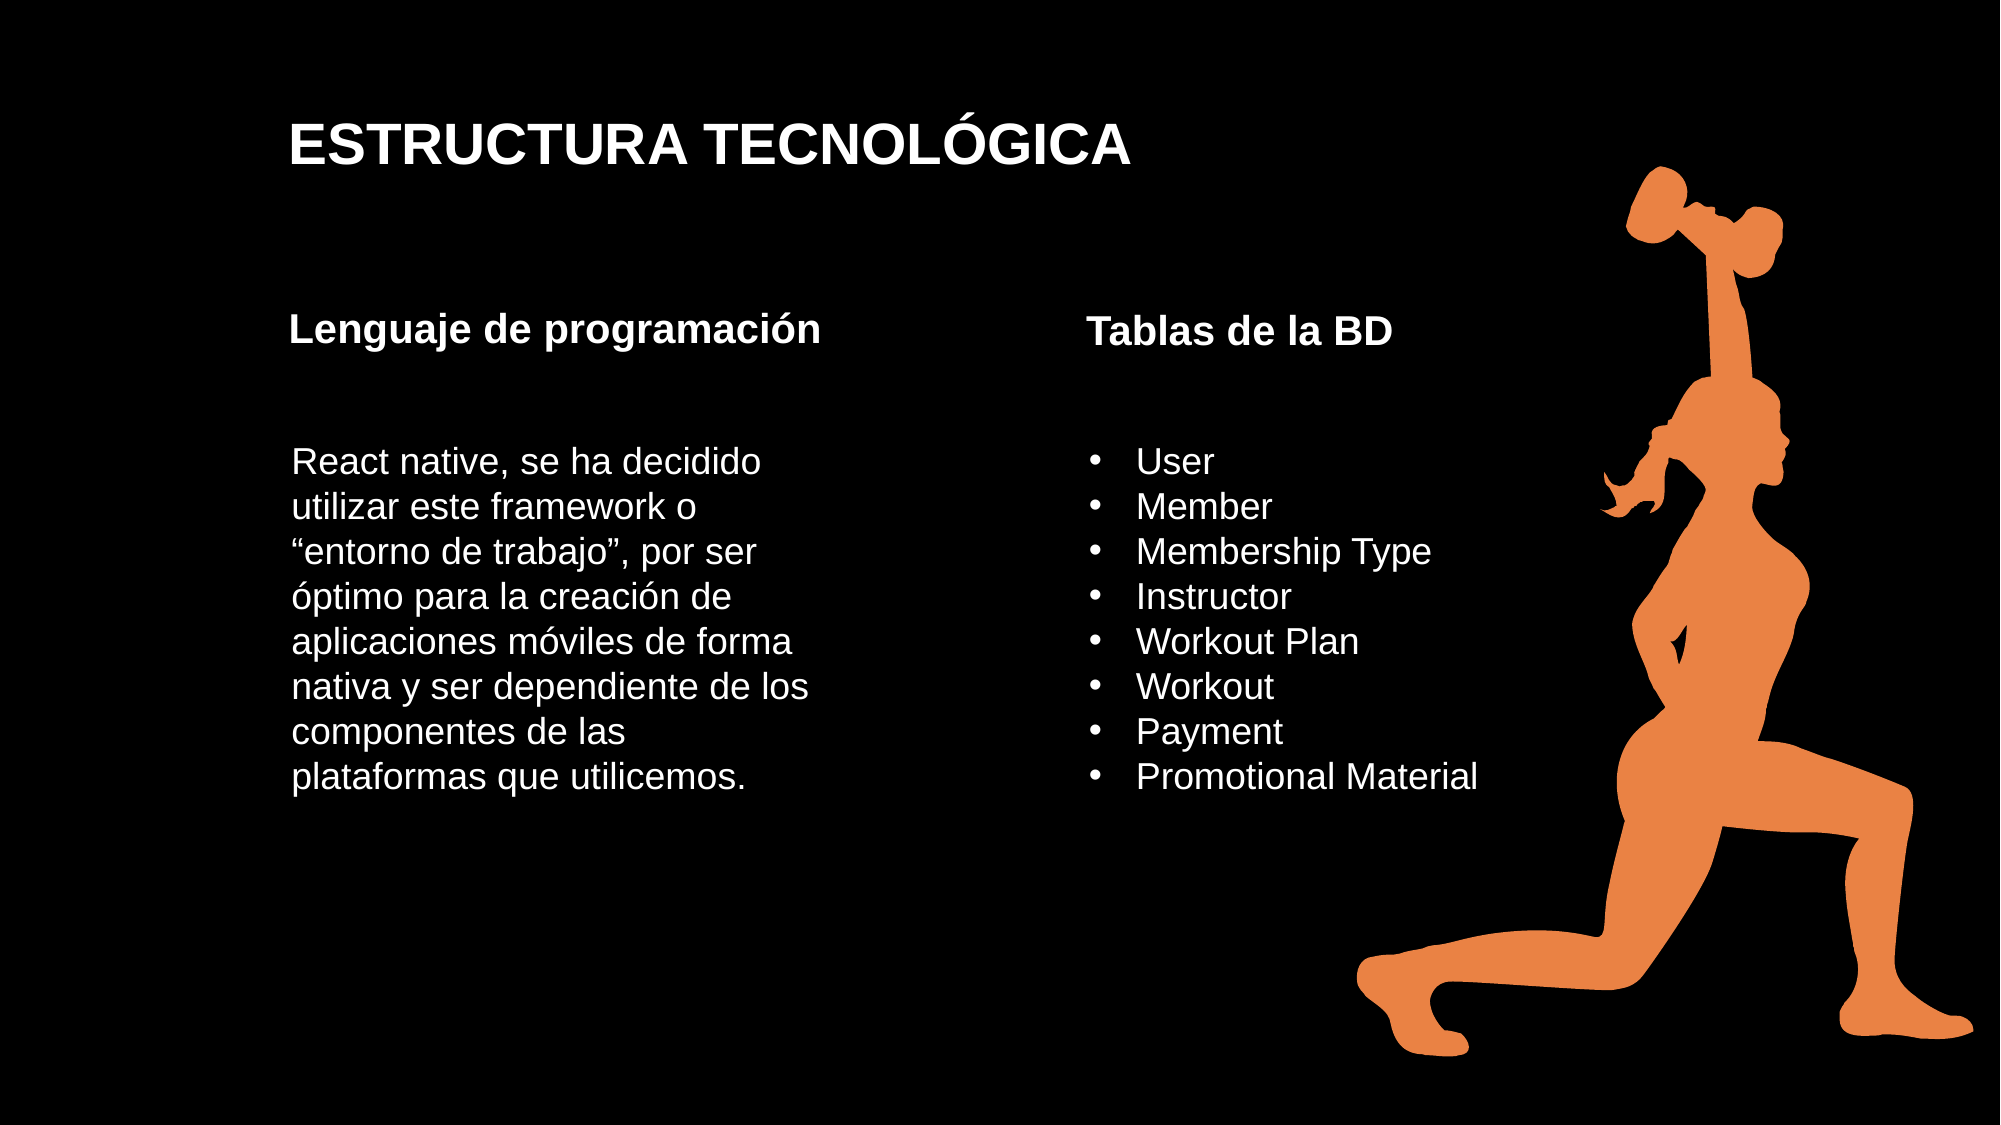

ESTRUCTURA TECNOLÓGICA

Lenguaje de programación
Tablas de la BD
React native, se ha decidido utilizar este framework o “entorno de trabajo”, por ser óptimo para la creación de aplicaciones móviles de forma nativa y ser dependiente de los componentes de las plataformas que utilicemos.
User
Member
Membership Type
Instructor
Workout Plan
Workout
Payment
Promotional Material